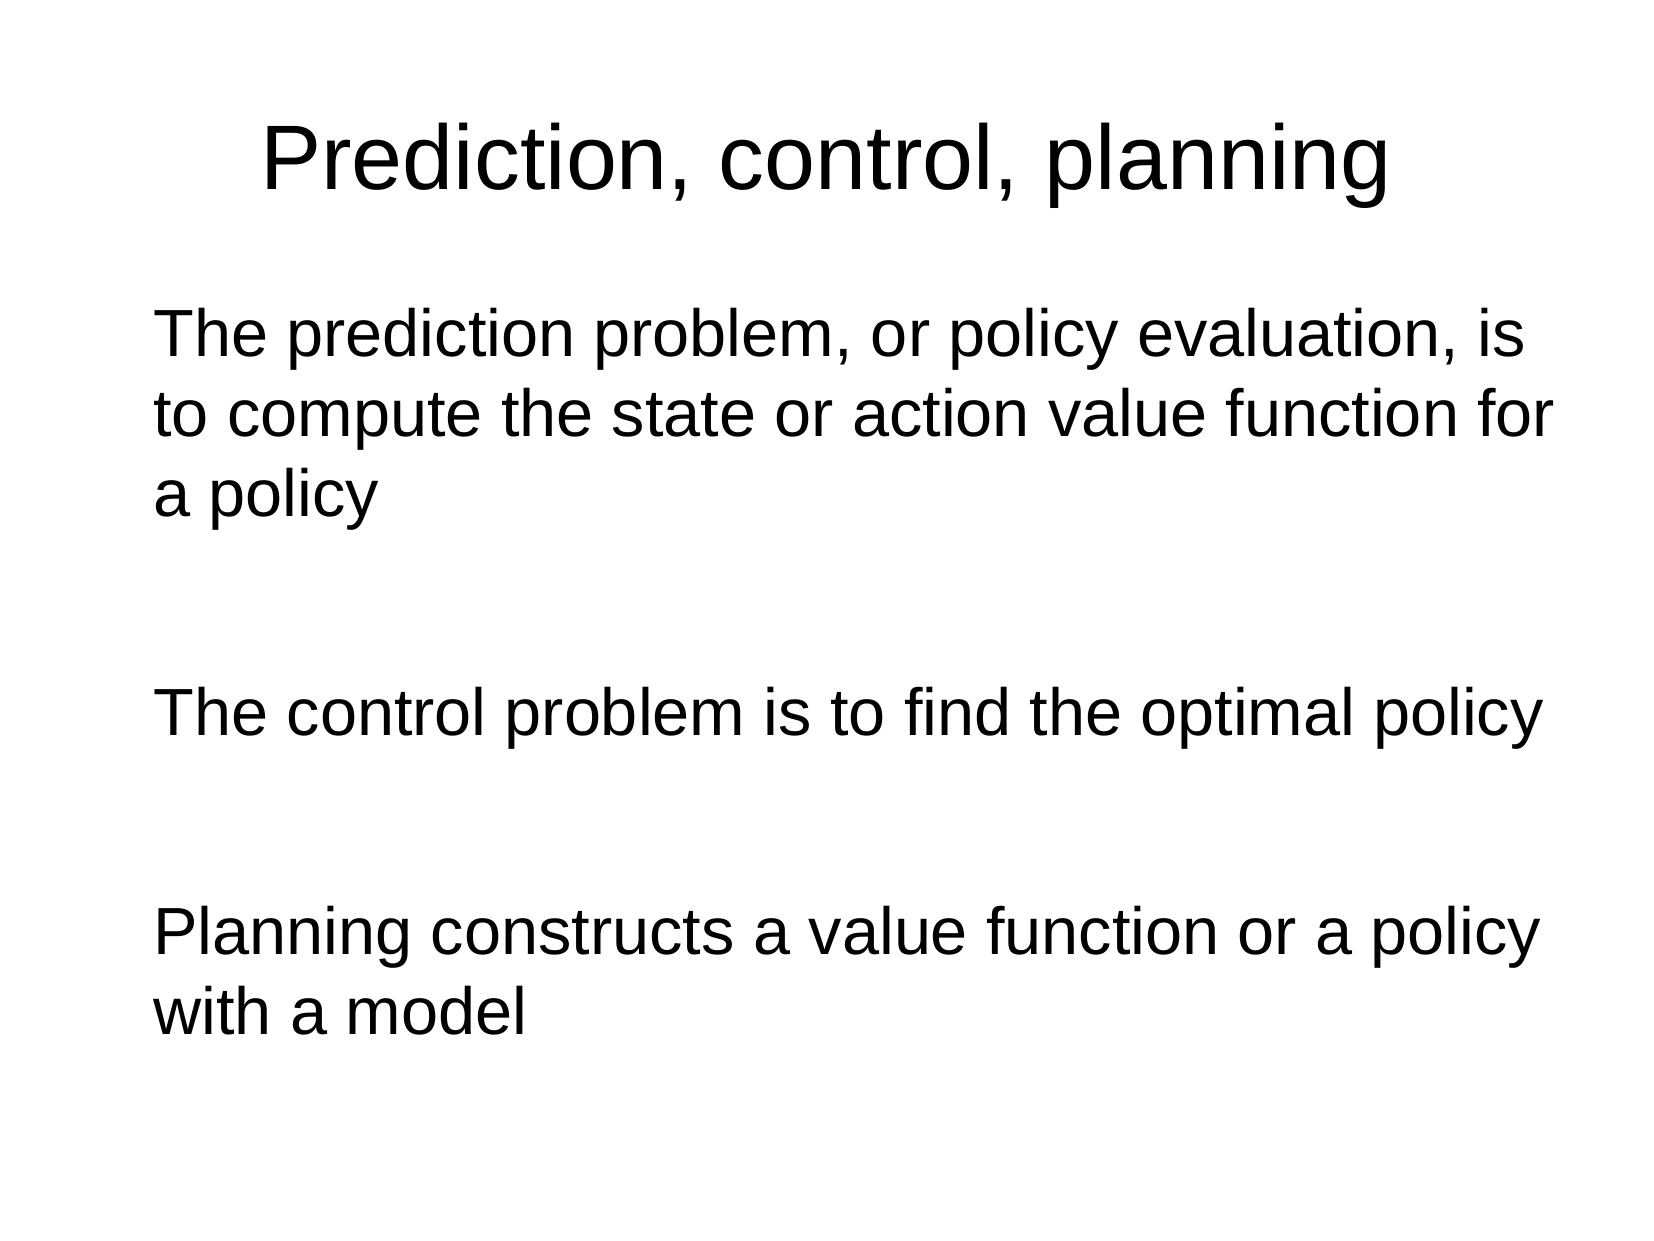

Prediction, control, planning
The prediction problem, or policy evaluation, is to compute the state or action value function for a policy

The control problem is to find the optimal policy

Planning constructs a value function or a policy with a model